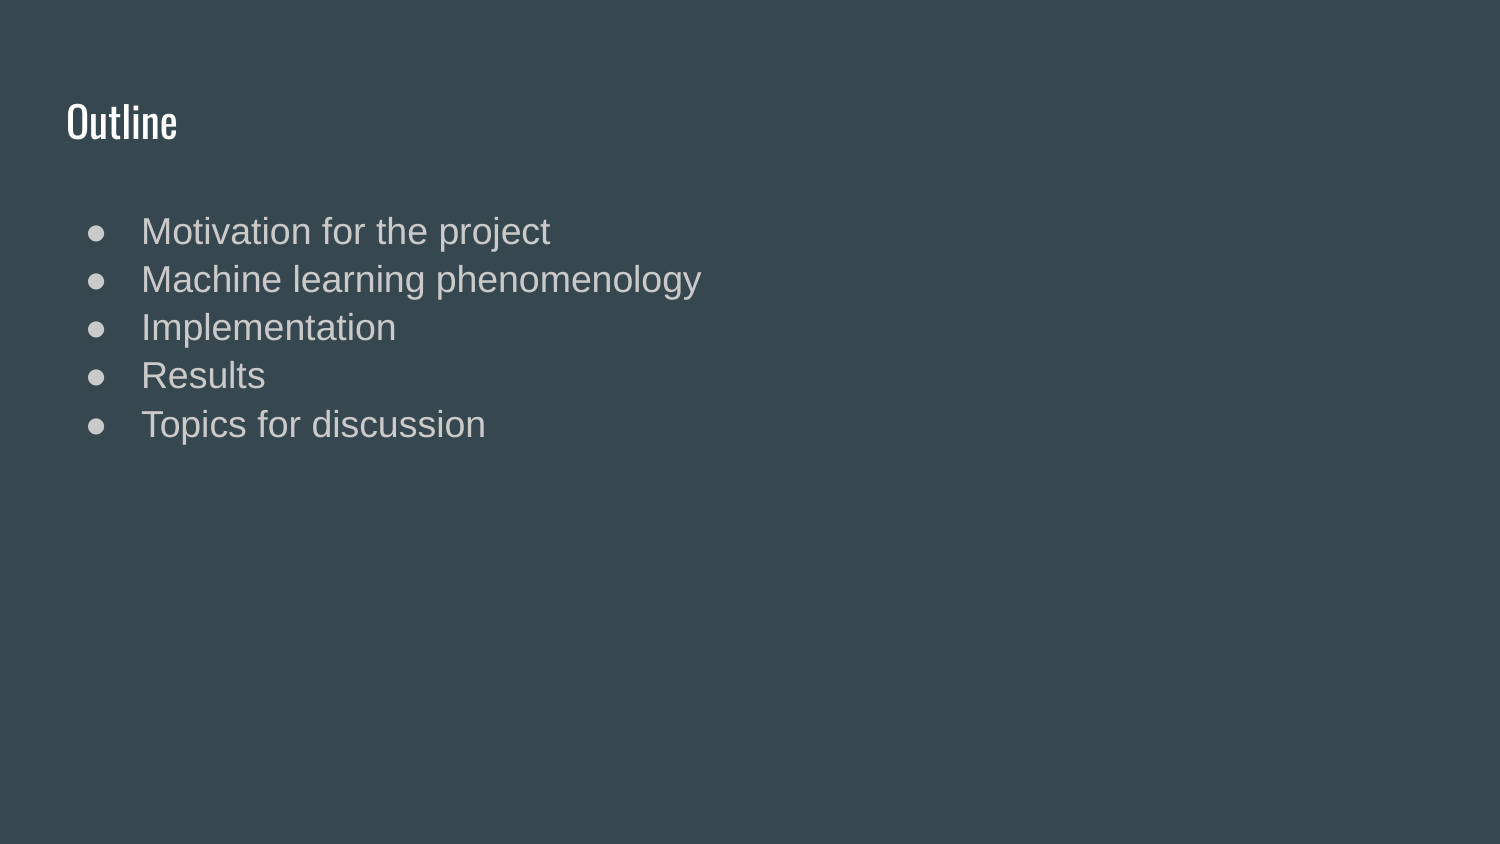

# Outline
Motivation for the project
Machine learning phenomenology
Implementation
Results
Topics for discussion